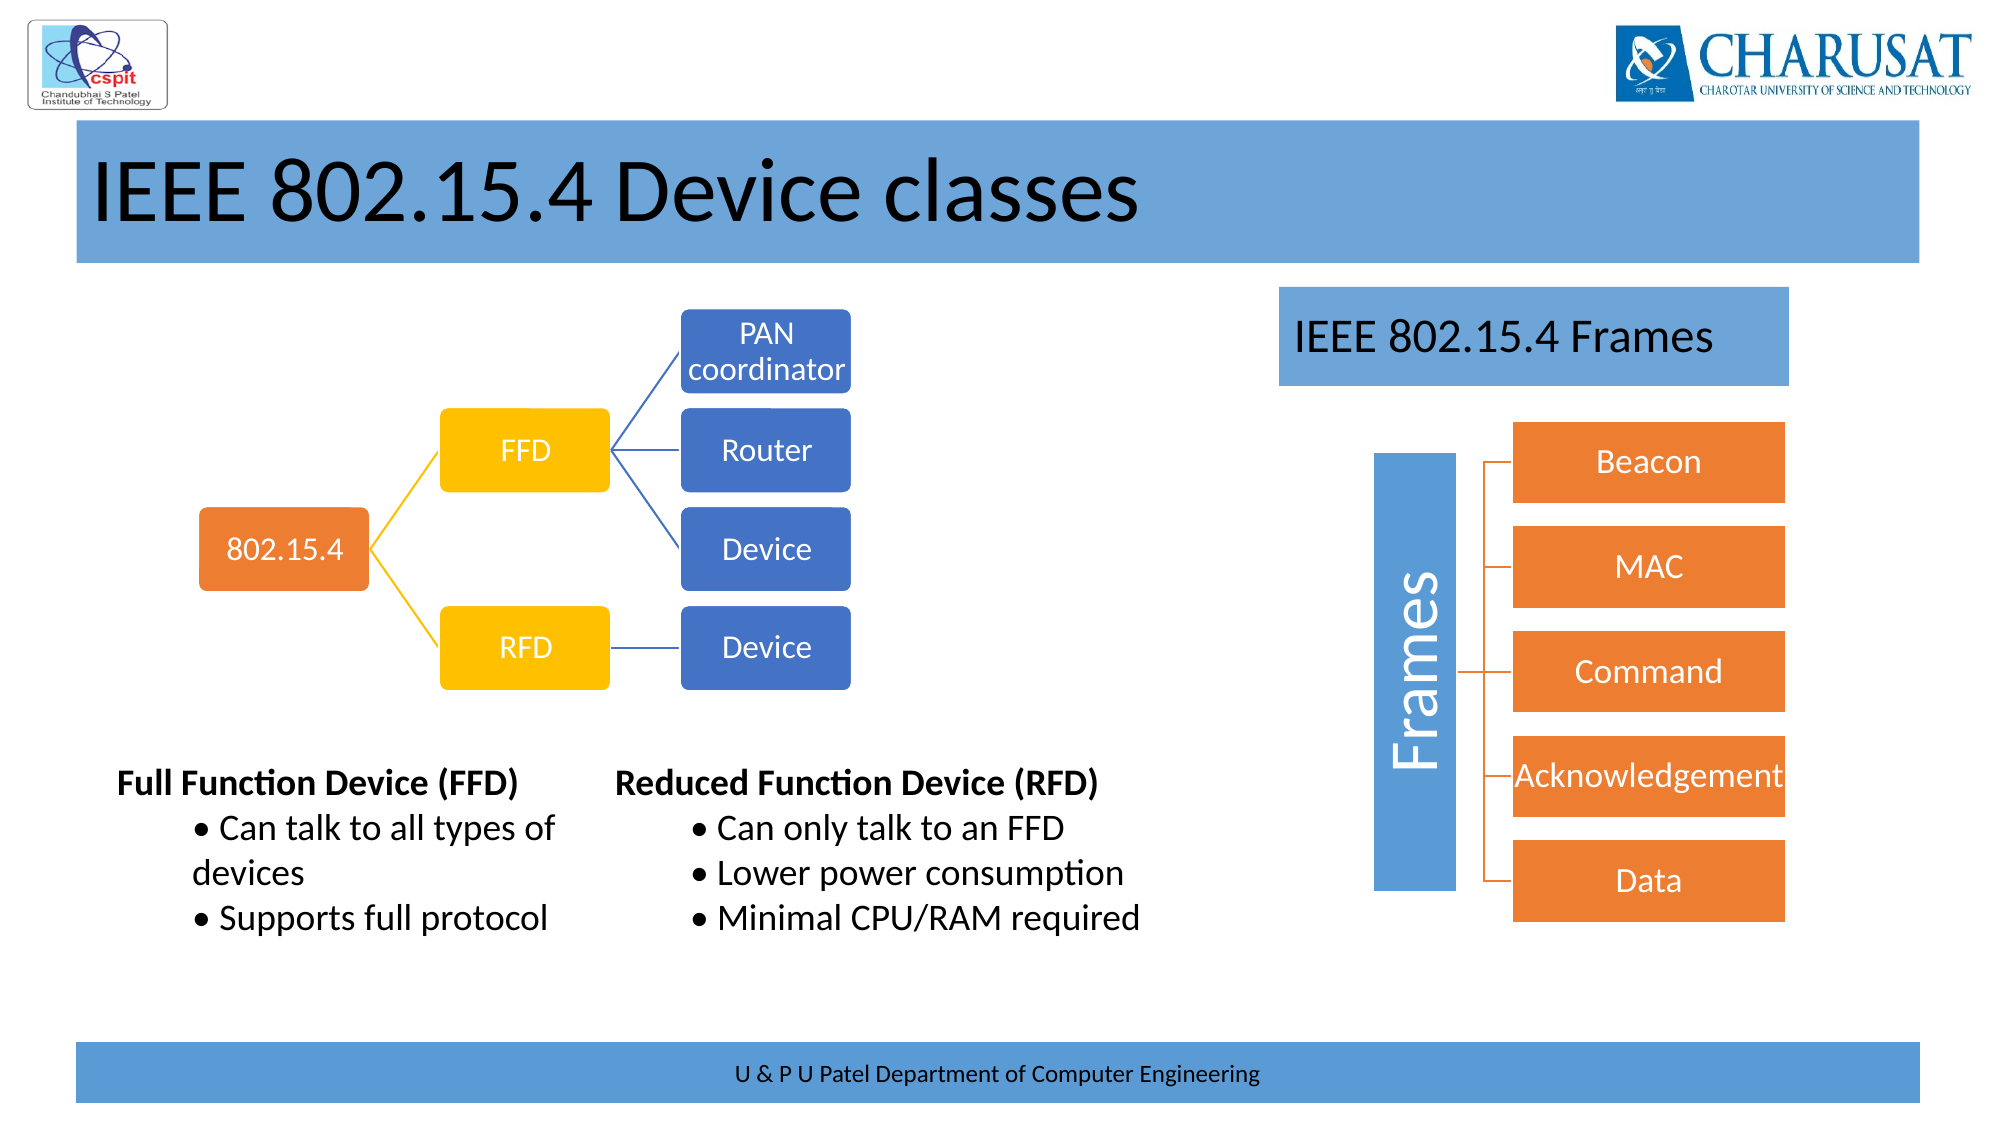

# IEEE 802.15.4 Device classes
IEEE 802.15.4 Frames
802.15.4

FFD

PAN coordinator

Router

Device

RFD

Device

Frames
Beacon
MAC
Command
Acknowledgement
Data
Reduced Function Device (RFD)
• Can only talk to an FFD
• Lower power consumption
• Minimal CPU/RAM required
Full Function Device (FFD)
• Can talk to all types of devices
• Supports full protocol